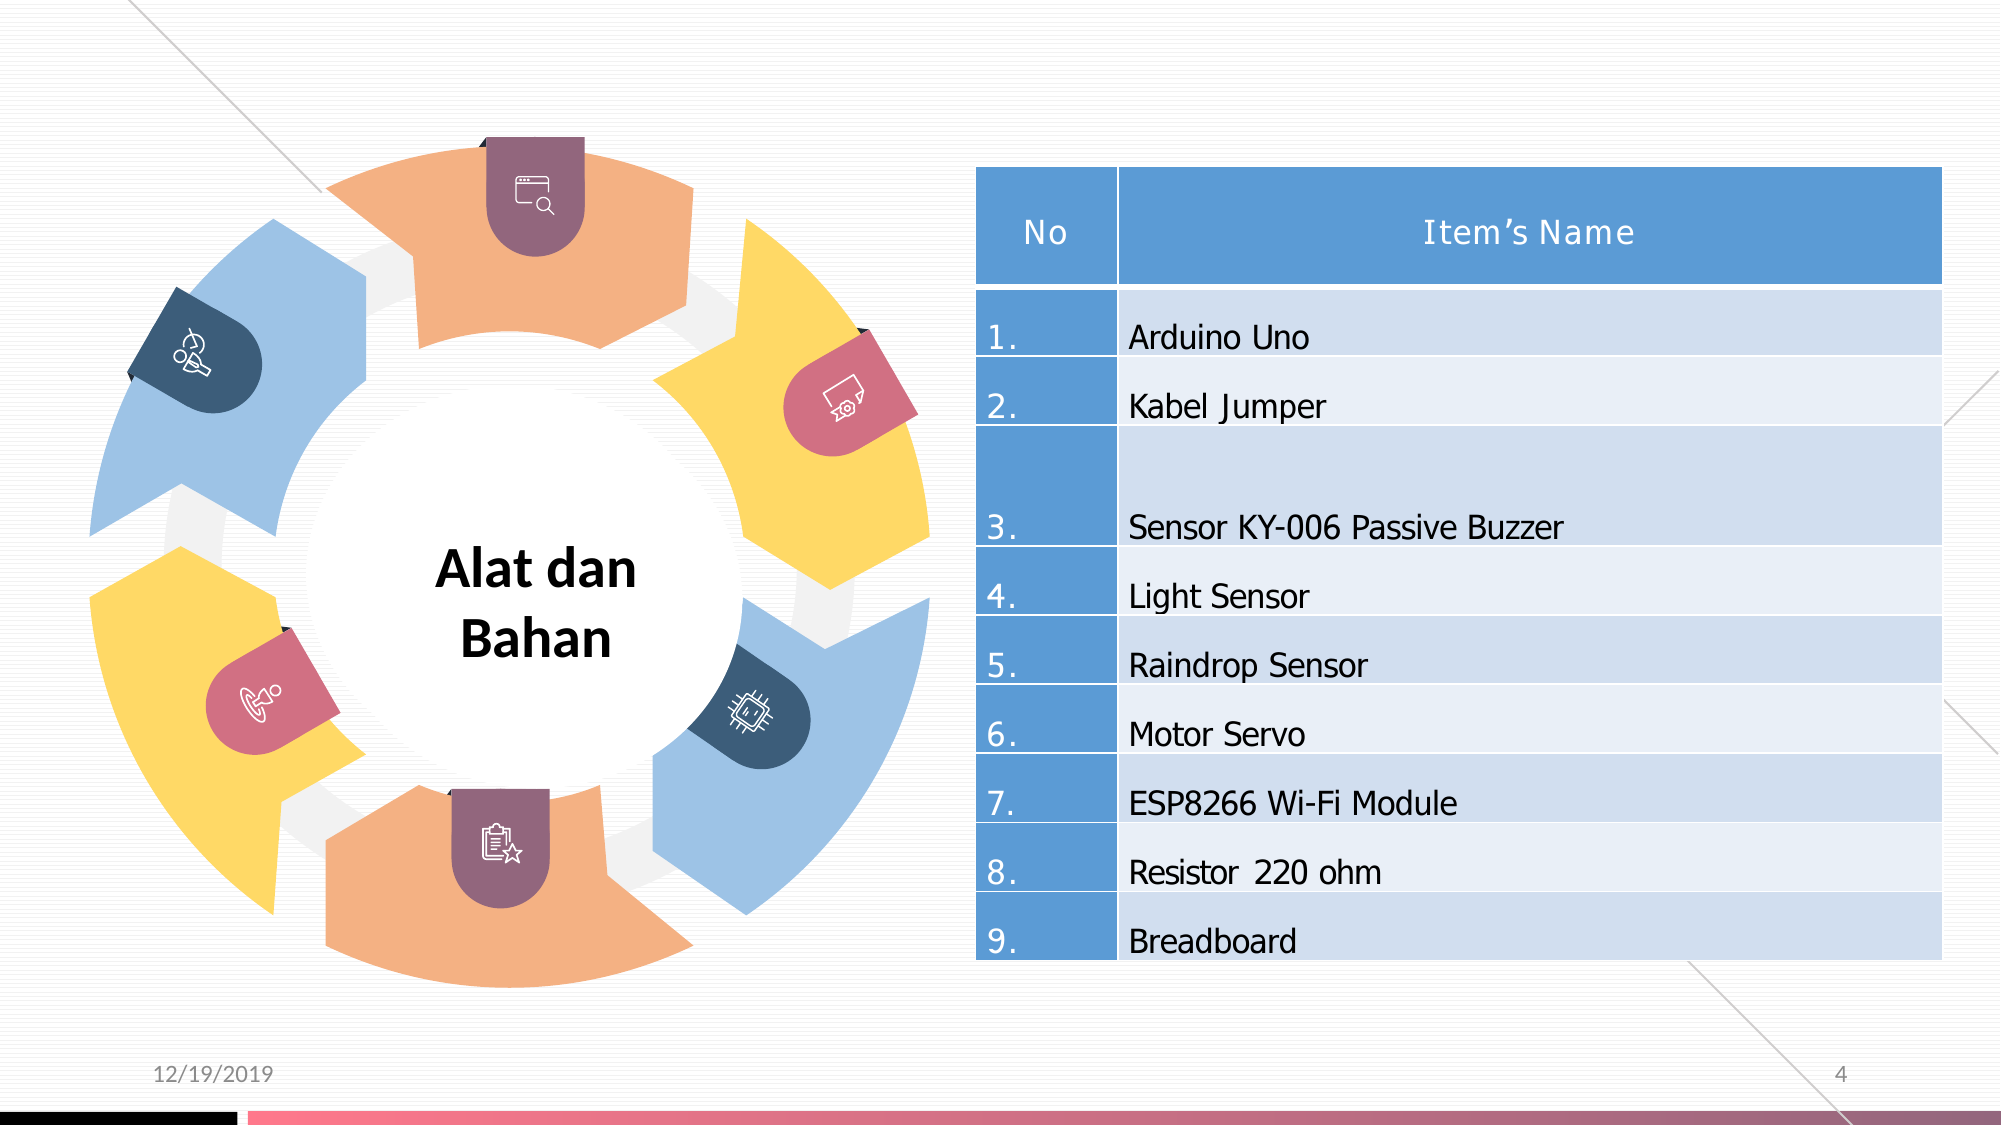

| No | Item’s Name |
| --- | --- |
| 1. | Arduino Uno |
| 2. | Kabel Jumper |
| 3. | Sensor KY-006 Passive Buzzer |
| 4. | Light Sensor |
| 5. | Raindrop Sensor |
| 6. | Motor Servo |
| 7. | ESP8266 Wi-Fi Module |
| 8. | Resistor 220 ohm |
| 9. | Breadboard |

Alat dan Bahan
12/19/2019
4